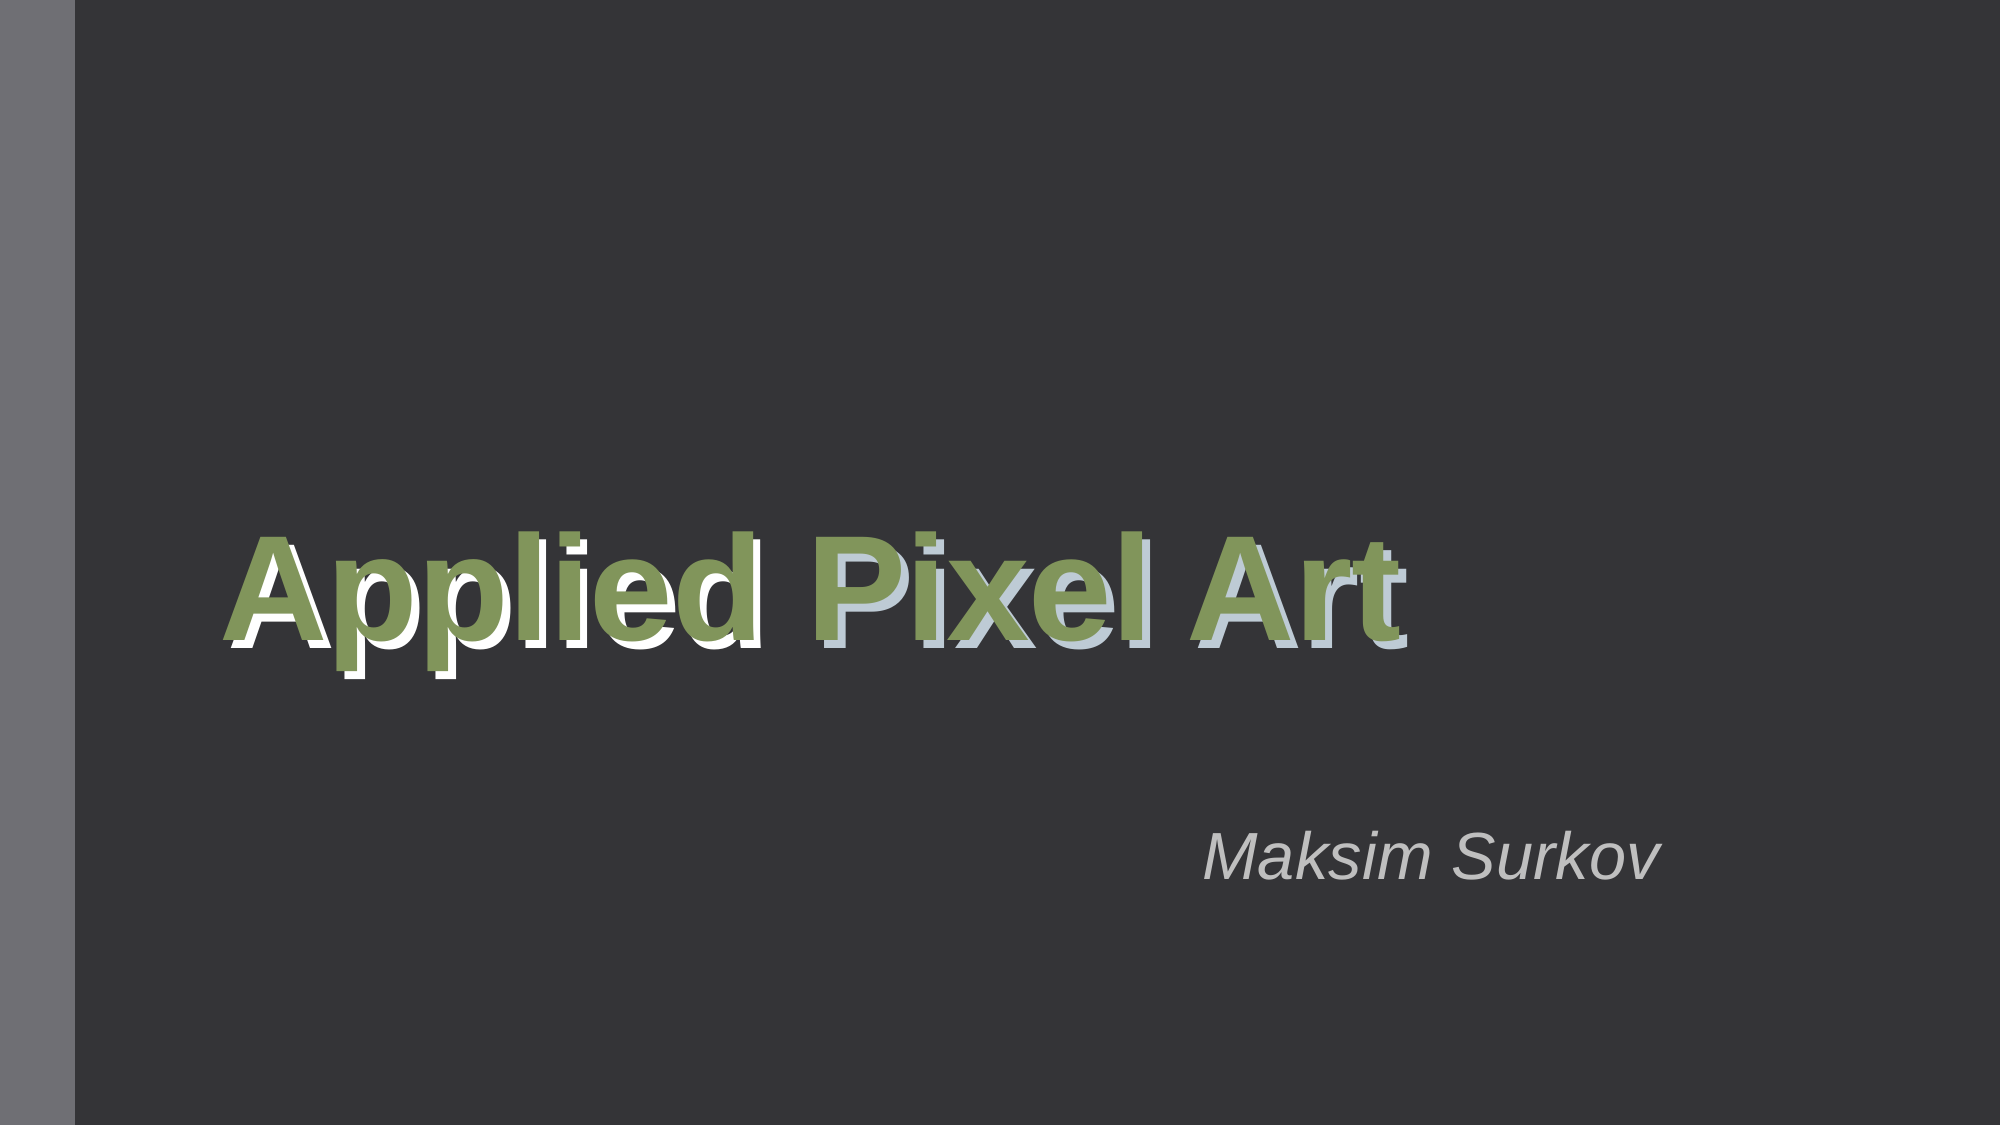

Applied Pixel Art
# Applied Pixel Art
Maksim Surkov